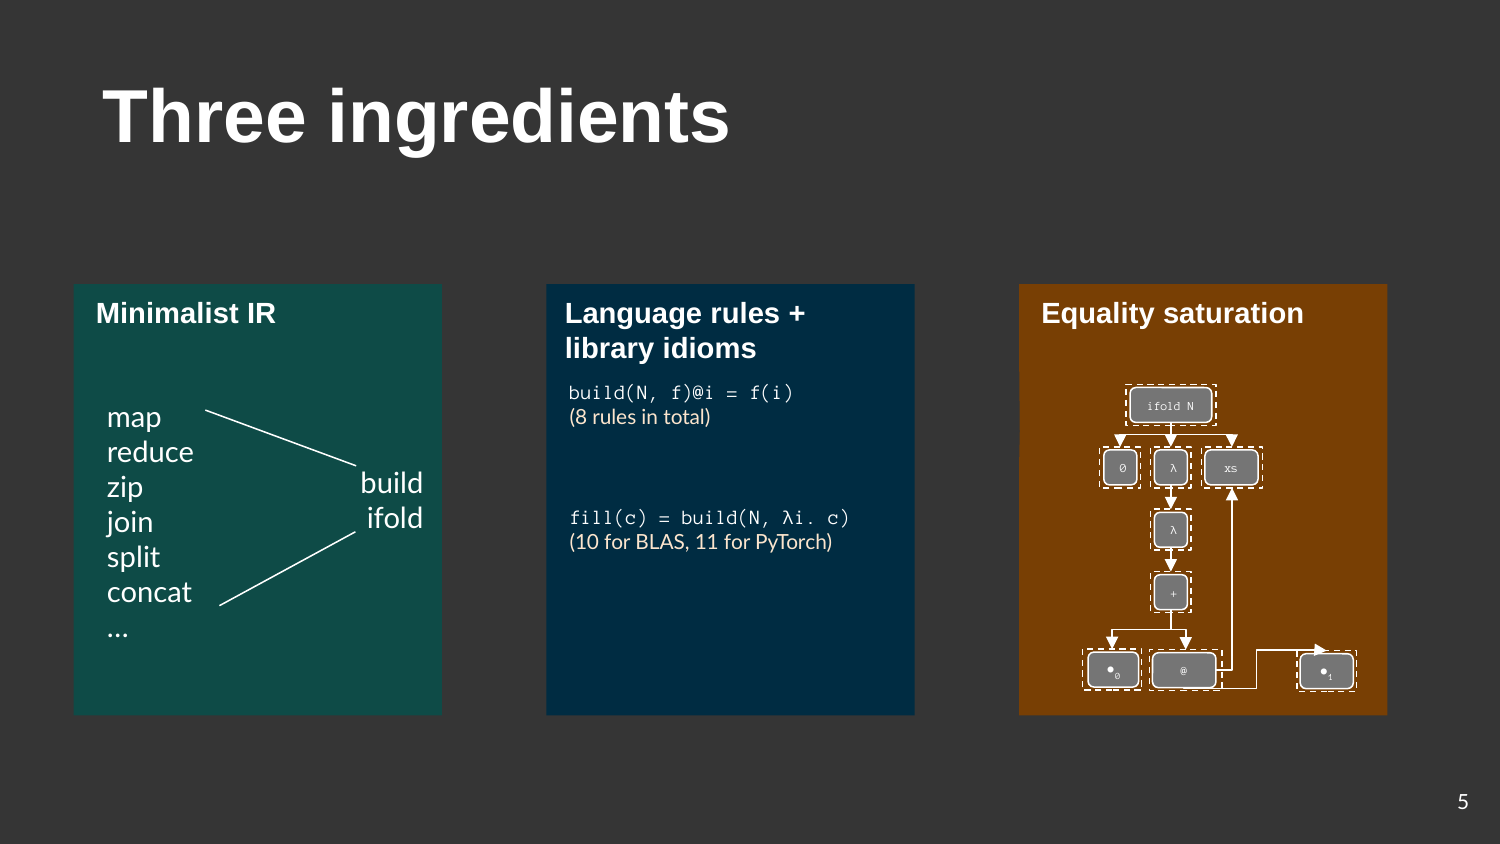

Three ingredients

Minimalist IR

Language rules +
library idioms

Equality saturation

build(N, f)@i = f(i)
(8 rules in total)

fill(c) = build(N, λi. c)
(10 for BLAS, 11 for PyTorch)
map
reduce
zip
join
split
concat
…

ifold N

build
ifold
0
λ
xs

λ

+

•0
@
•1
5